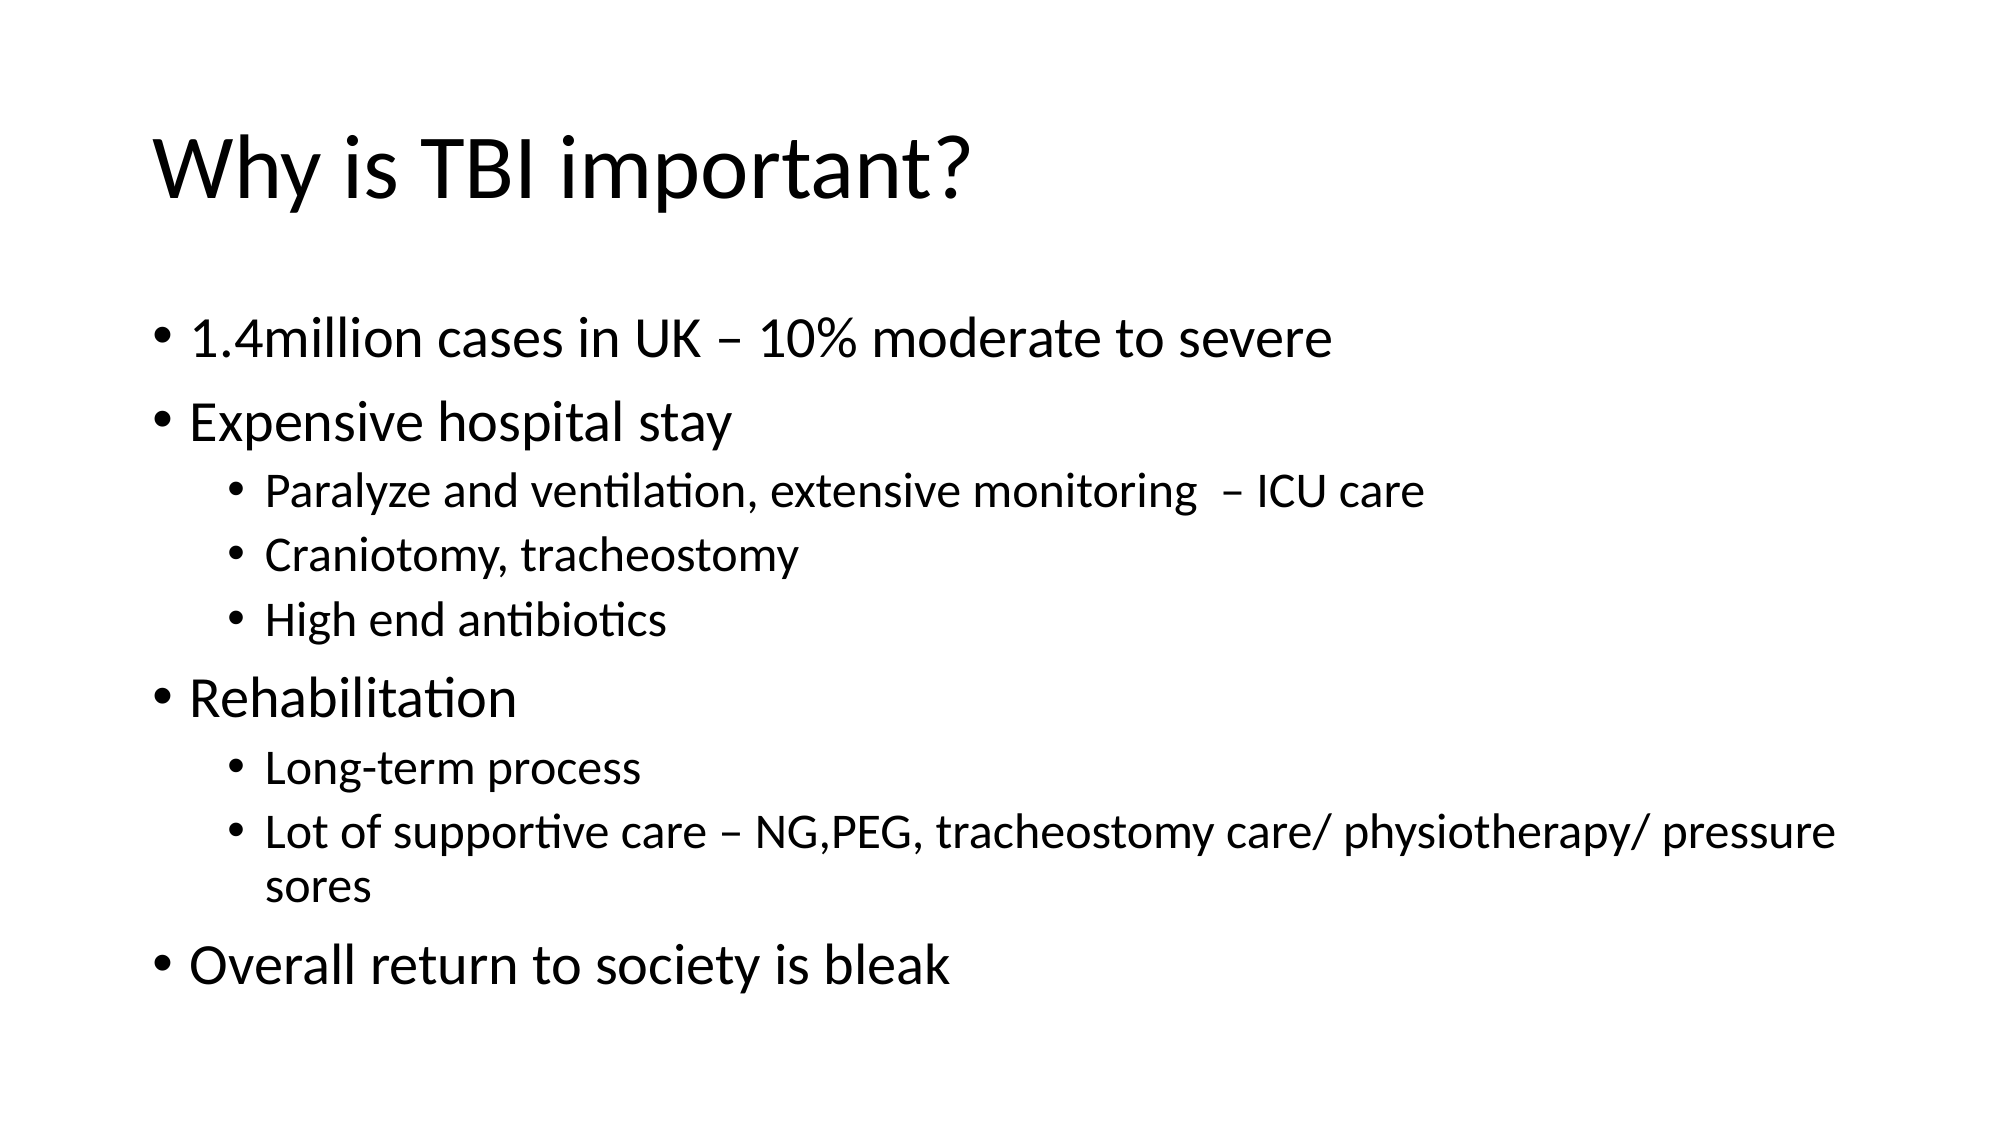

# Why is TBI important?
1.4million cases in UK – 10% moderate to severe
Expensive hospital stay
Paralyze and ventilation, extensive monitoring  – ICU care
Craniotomy, tracheostomy
High end antibiotics
Rehabilitation
Long-term process
Lot of supportive care – NG,PEG, tracheostomy care/ physiotherapy/ pressure sores
Overall return to society is bleak